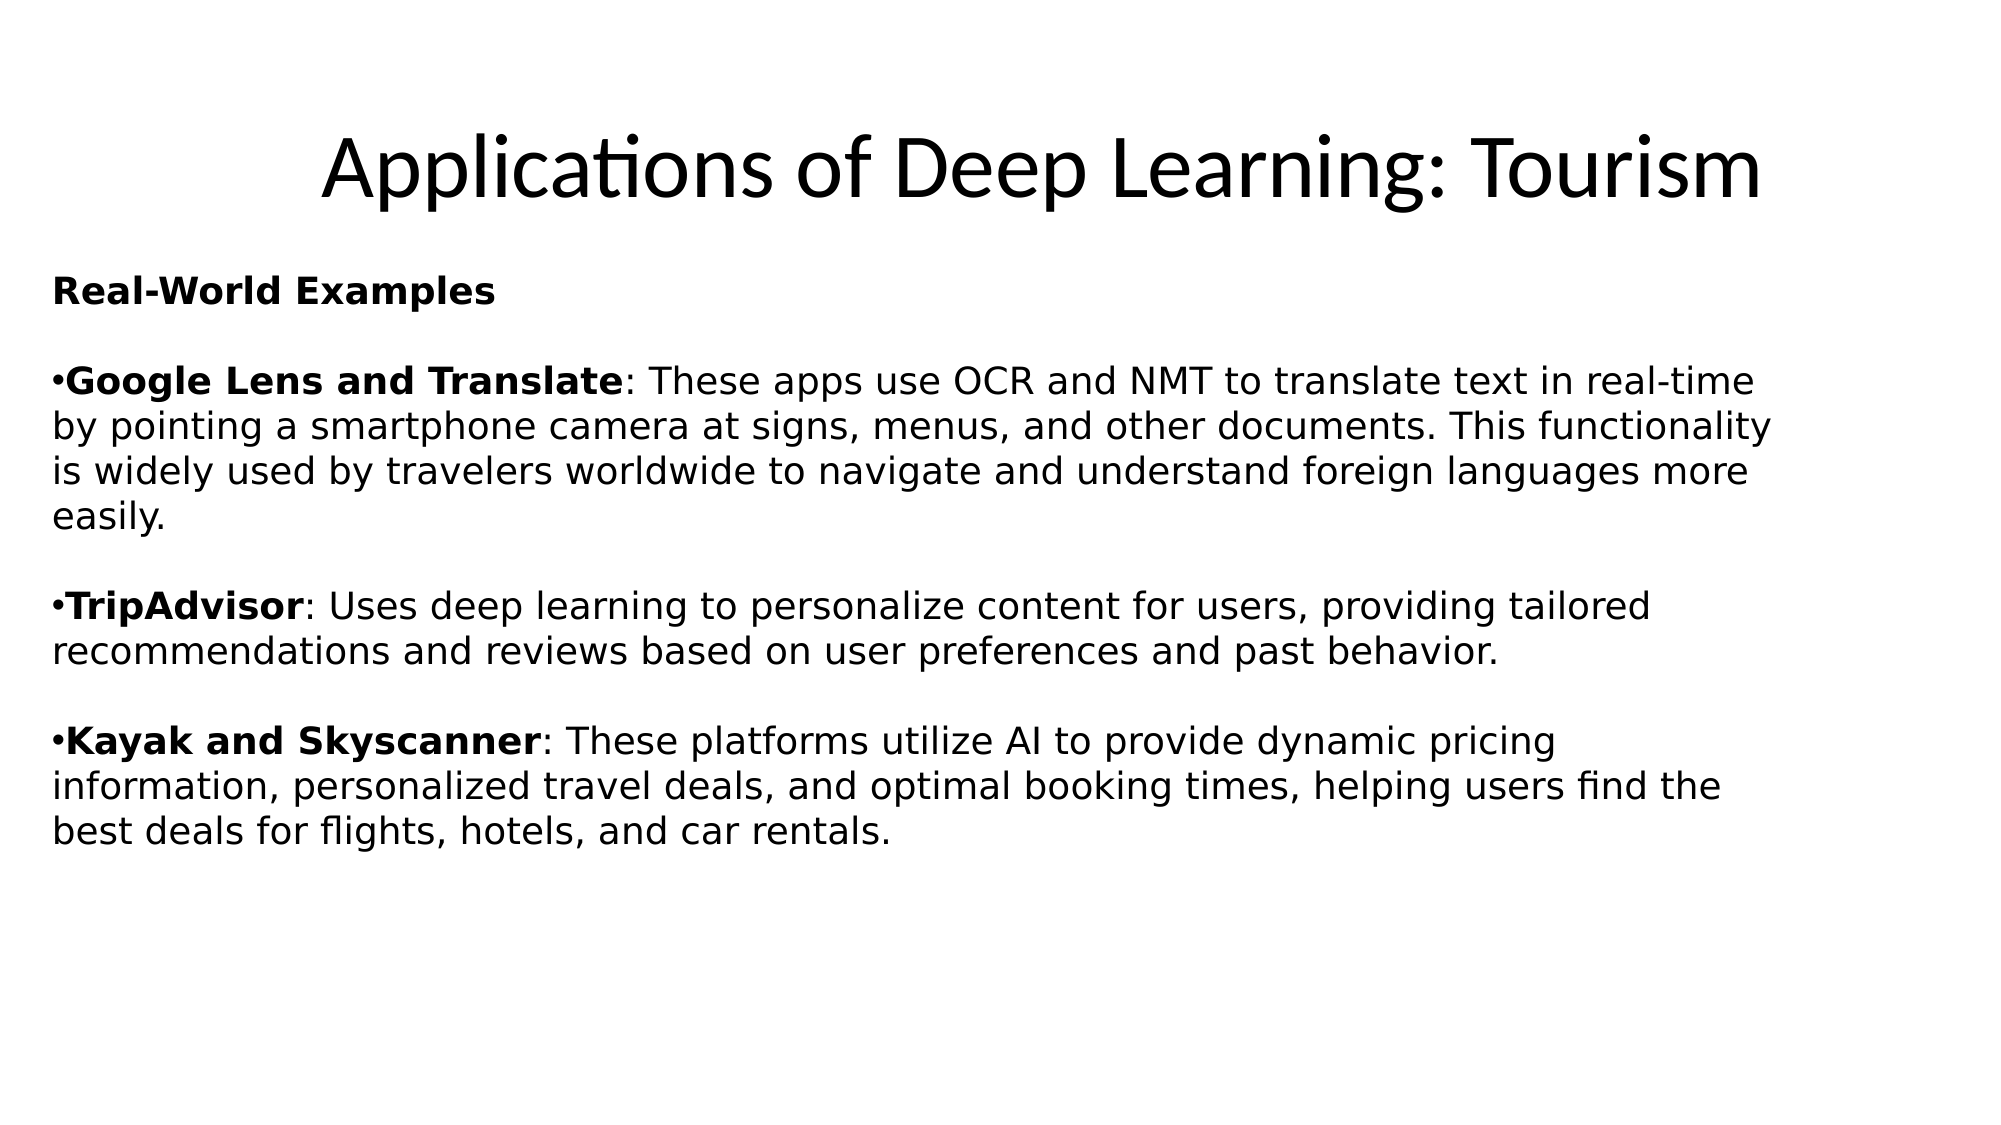

# Applications of Deep Learning: Tourism
Real-World Examples

Google Lens and Translate: These apps use OCR and NMT to translate text in real-time by pointing a smartphone camera at signs, menus, and other documents. This functionality is widely used by travelers worldwide to navigate and understand foreign languages more easily.

TripAdvisor: Uses deep learning to personalize content for users, providing tailored recommendations and reviews based on user preferences and past behavior.

Kayak and Skyscanner: These platforms utilize AI to provide dynamic pricing information, personalized travel deals, and optimal booking times, helping users find the best deals for flights, hotels, and car rentals.